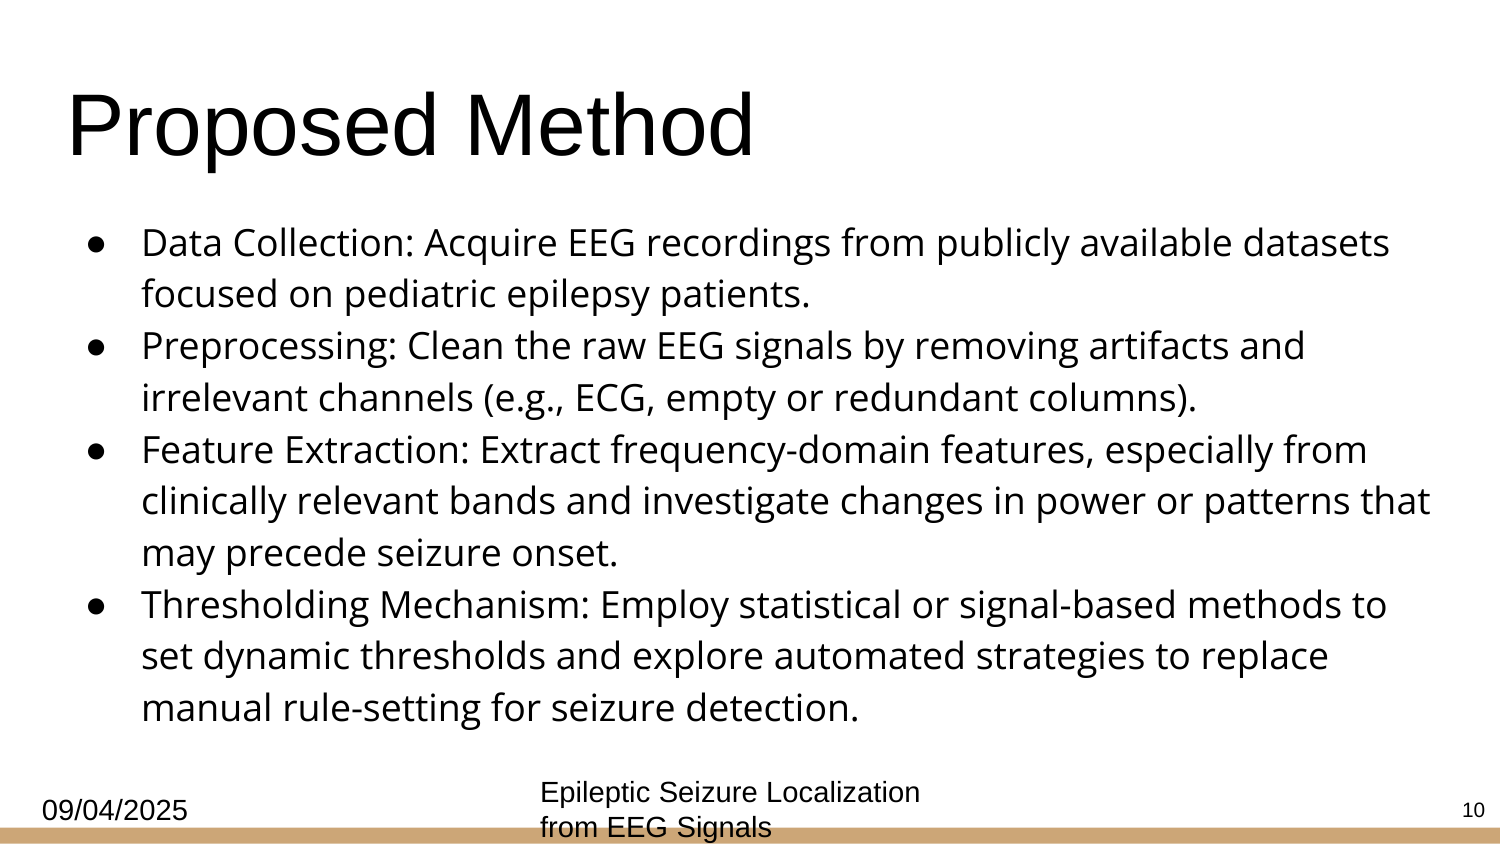

# Proposed Method
Data Collection: Acquire EEG recordings from publicly available datasets focused on pediatric epilepsy patients.
Preprocessing: Clean the raw EEG signals by removing artifacts and irrelevant channels (e.g., ECG, empty or redundant columns).
Feature Extraction: Extract frequency-domain features, especially from clinically relevant bands and investigate changes in power or patterns that may precede seizure onset.
Thresholding Mechanism: Employ statistical or signal-based methods to set dynamic thresholds and explore automated strategies to replace manual rule-setting for seizure detection.
10
09/04/2025
Epileptic Seizure Localization from EEG Signals